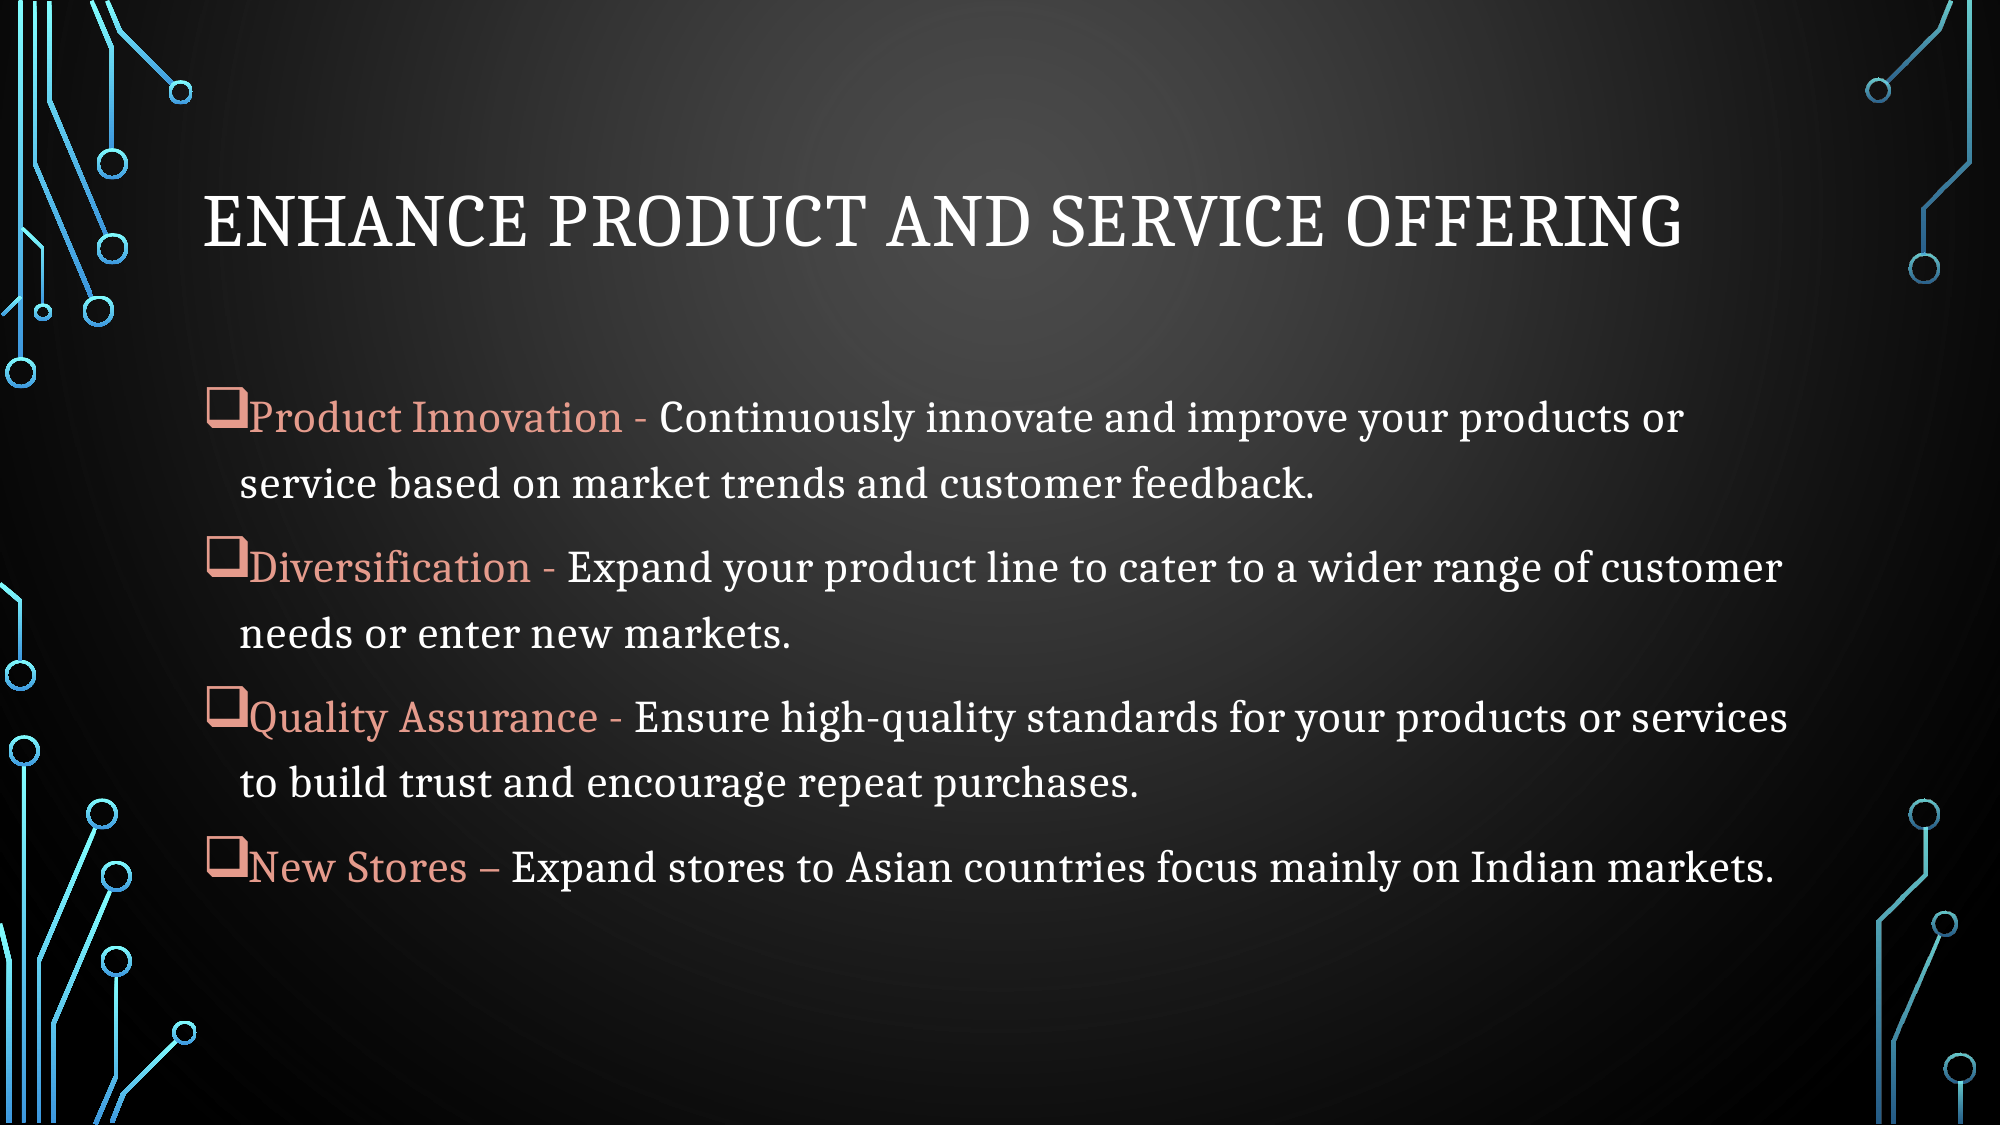

# Enhance Product and Service Offering
Product Innovation - Continuously innovate and improve your products or service based on market trends and customer feedback.
Diversification - Expand your product line to cater to a wider range of customer needs or enter new markets.
Quality Assurance - Ensure high-quality standards for your products or services to build trust and encourage repeat purchases.
New Stores – Expand stores to Asian countries focus mainly on Indian markets.